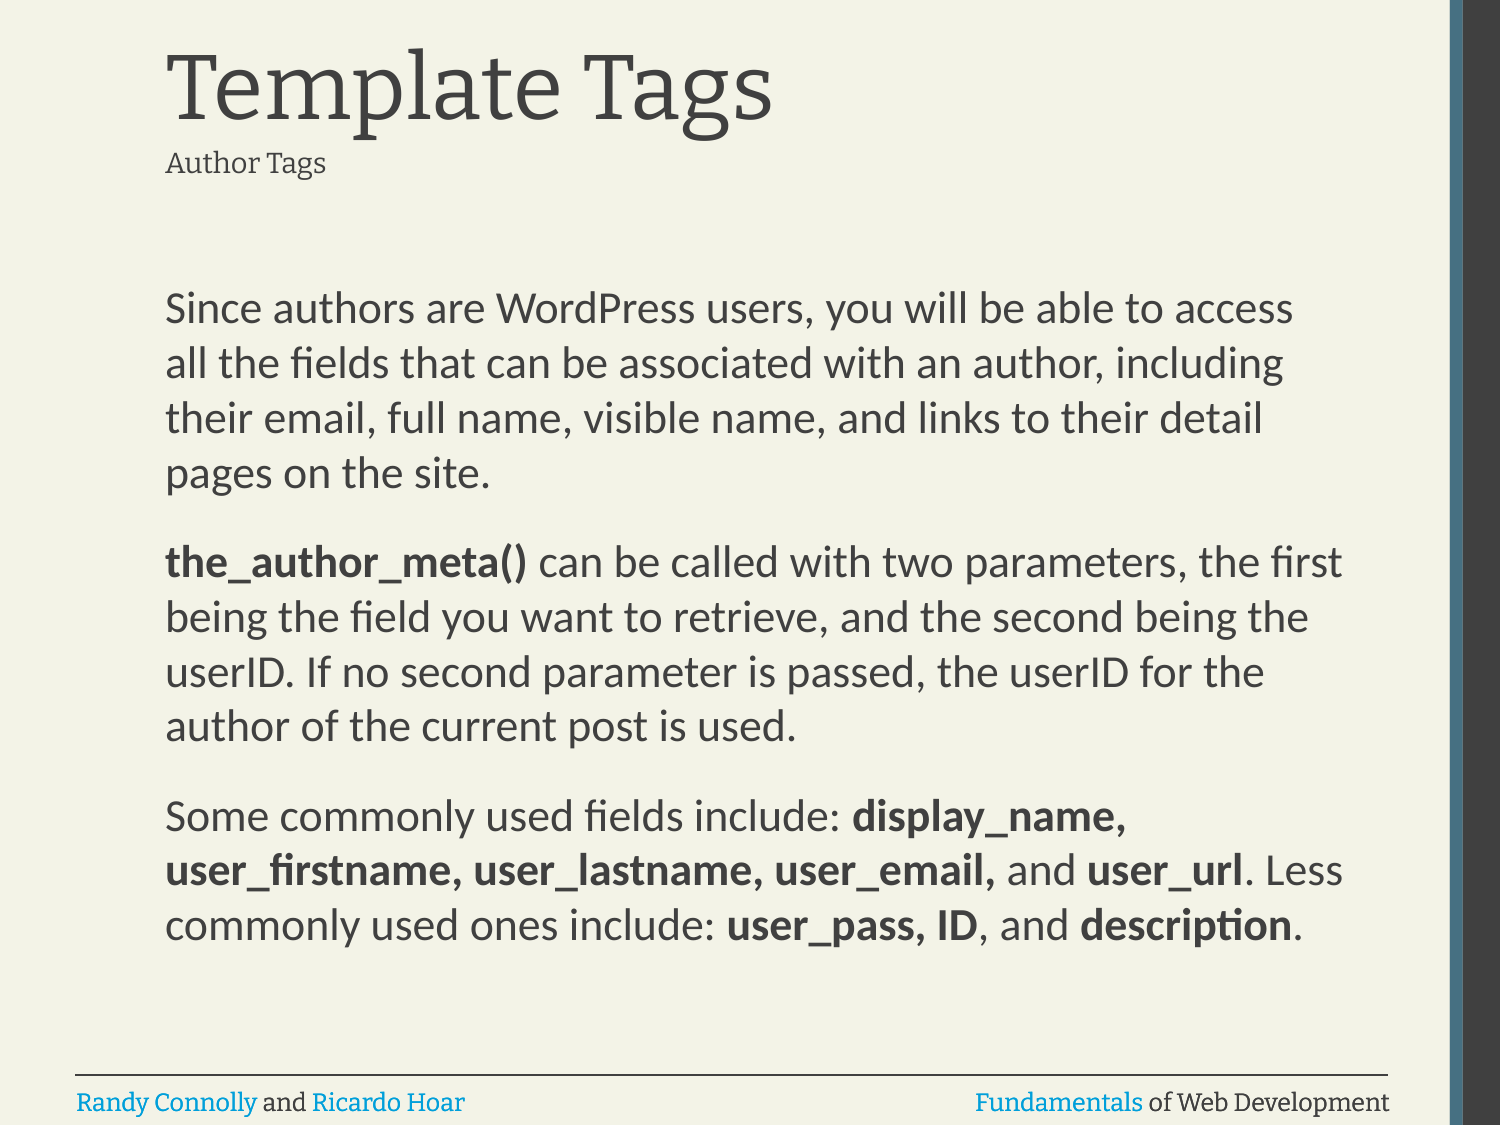

# Template Tags
Author Tags
Since authors are WordPress users, you will be able to access all the fields that can be associated with an author, including their email, full name, visible name, and links to their detail pages on the site.
the_author_meta() can be called with two parameters, the first being the field you want to retrieve, and the second being the userID. If no second parameter is passed, the userID for the author of the current post is used.
Some commonly used fields include: display_name, user_firstname, user_lastname, user_email, and user_url. Less commonly used ones include: user_pass, ID, and description.